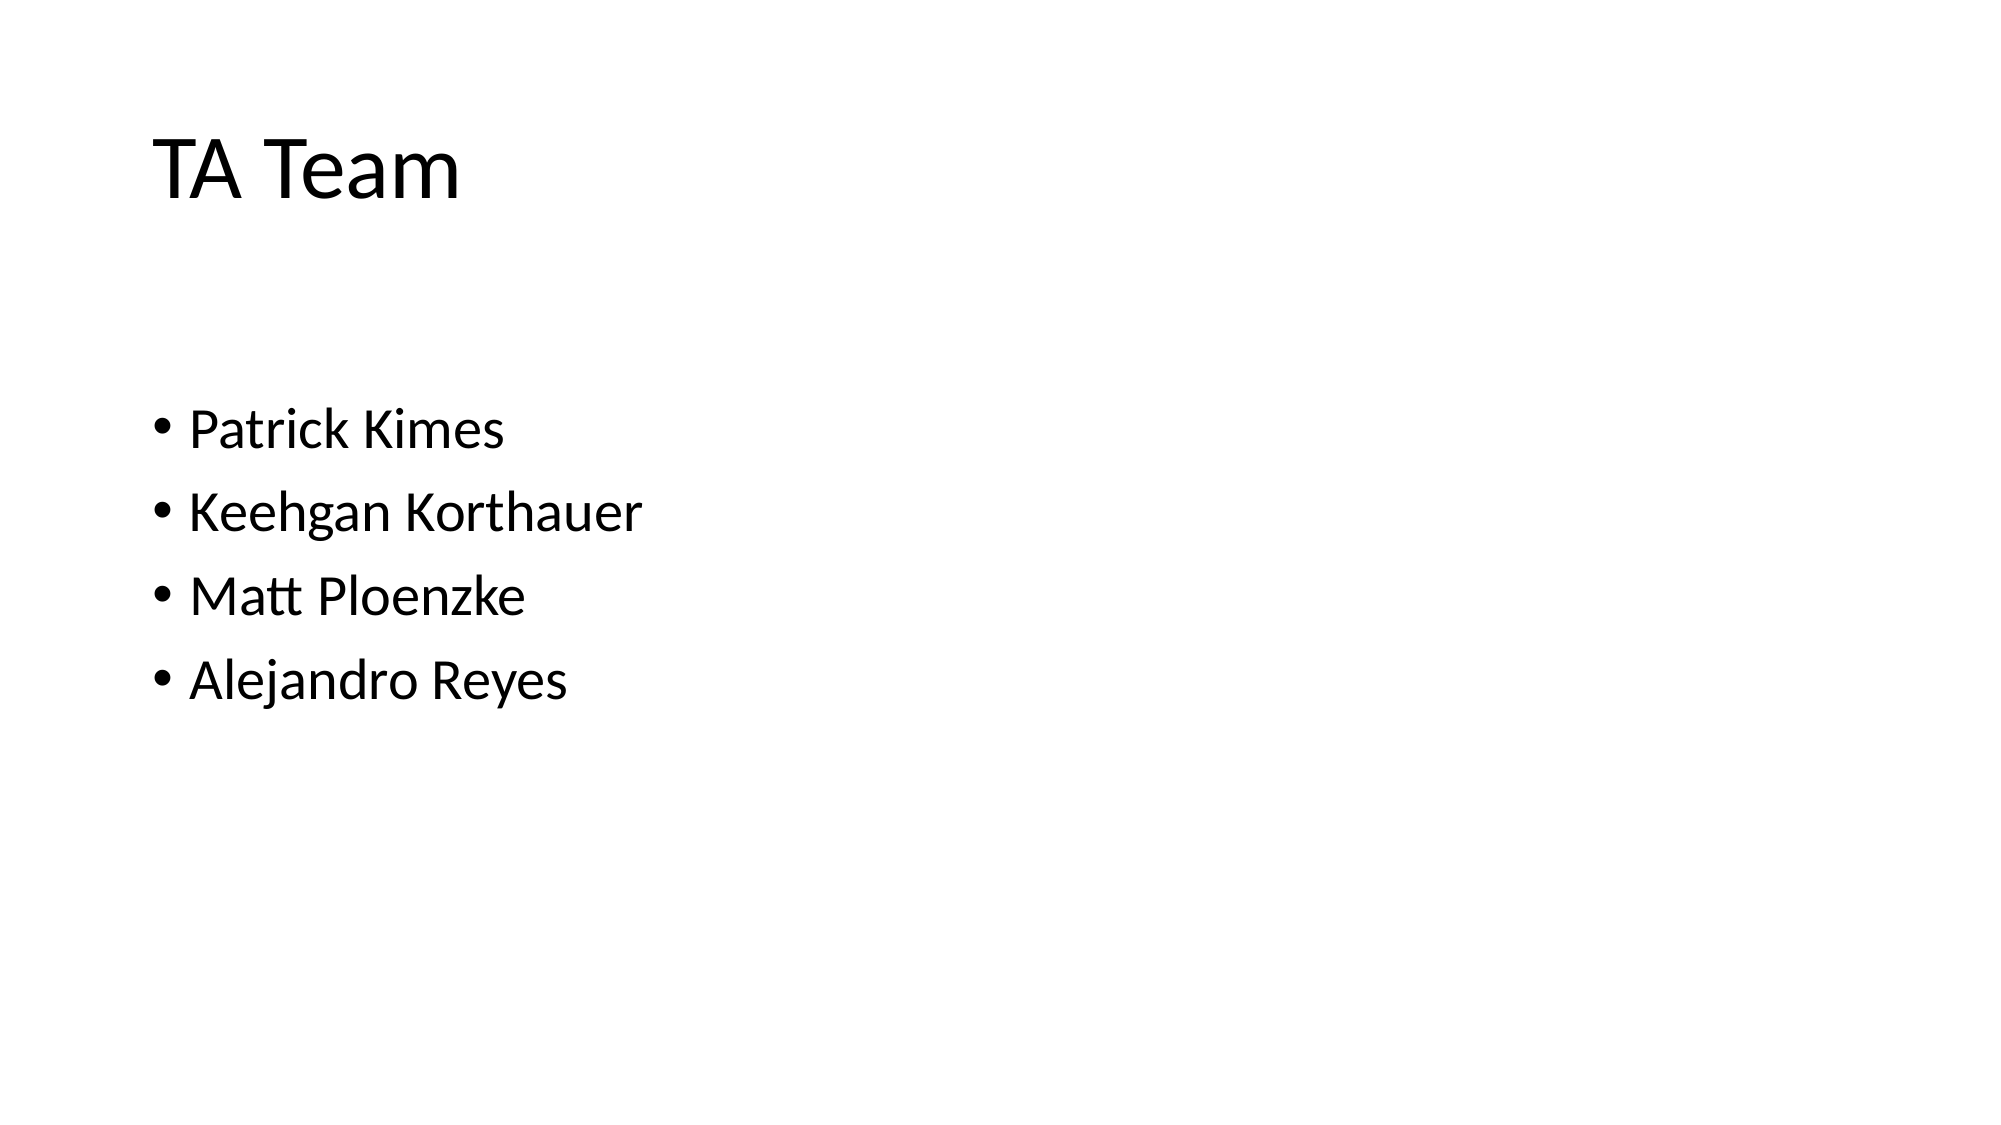

# TA Team

Patrick Kimes
Keehgan Korthauer
Matt Ploenzke
Alejandro Reyes